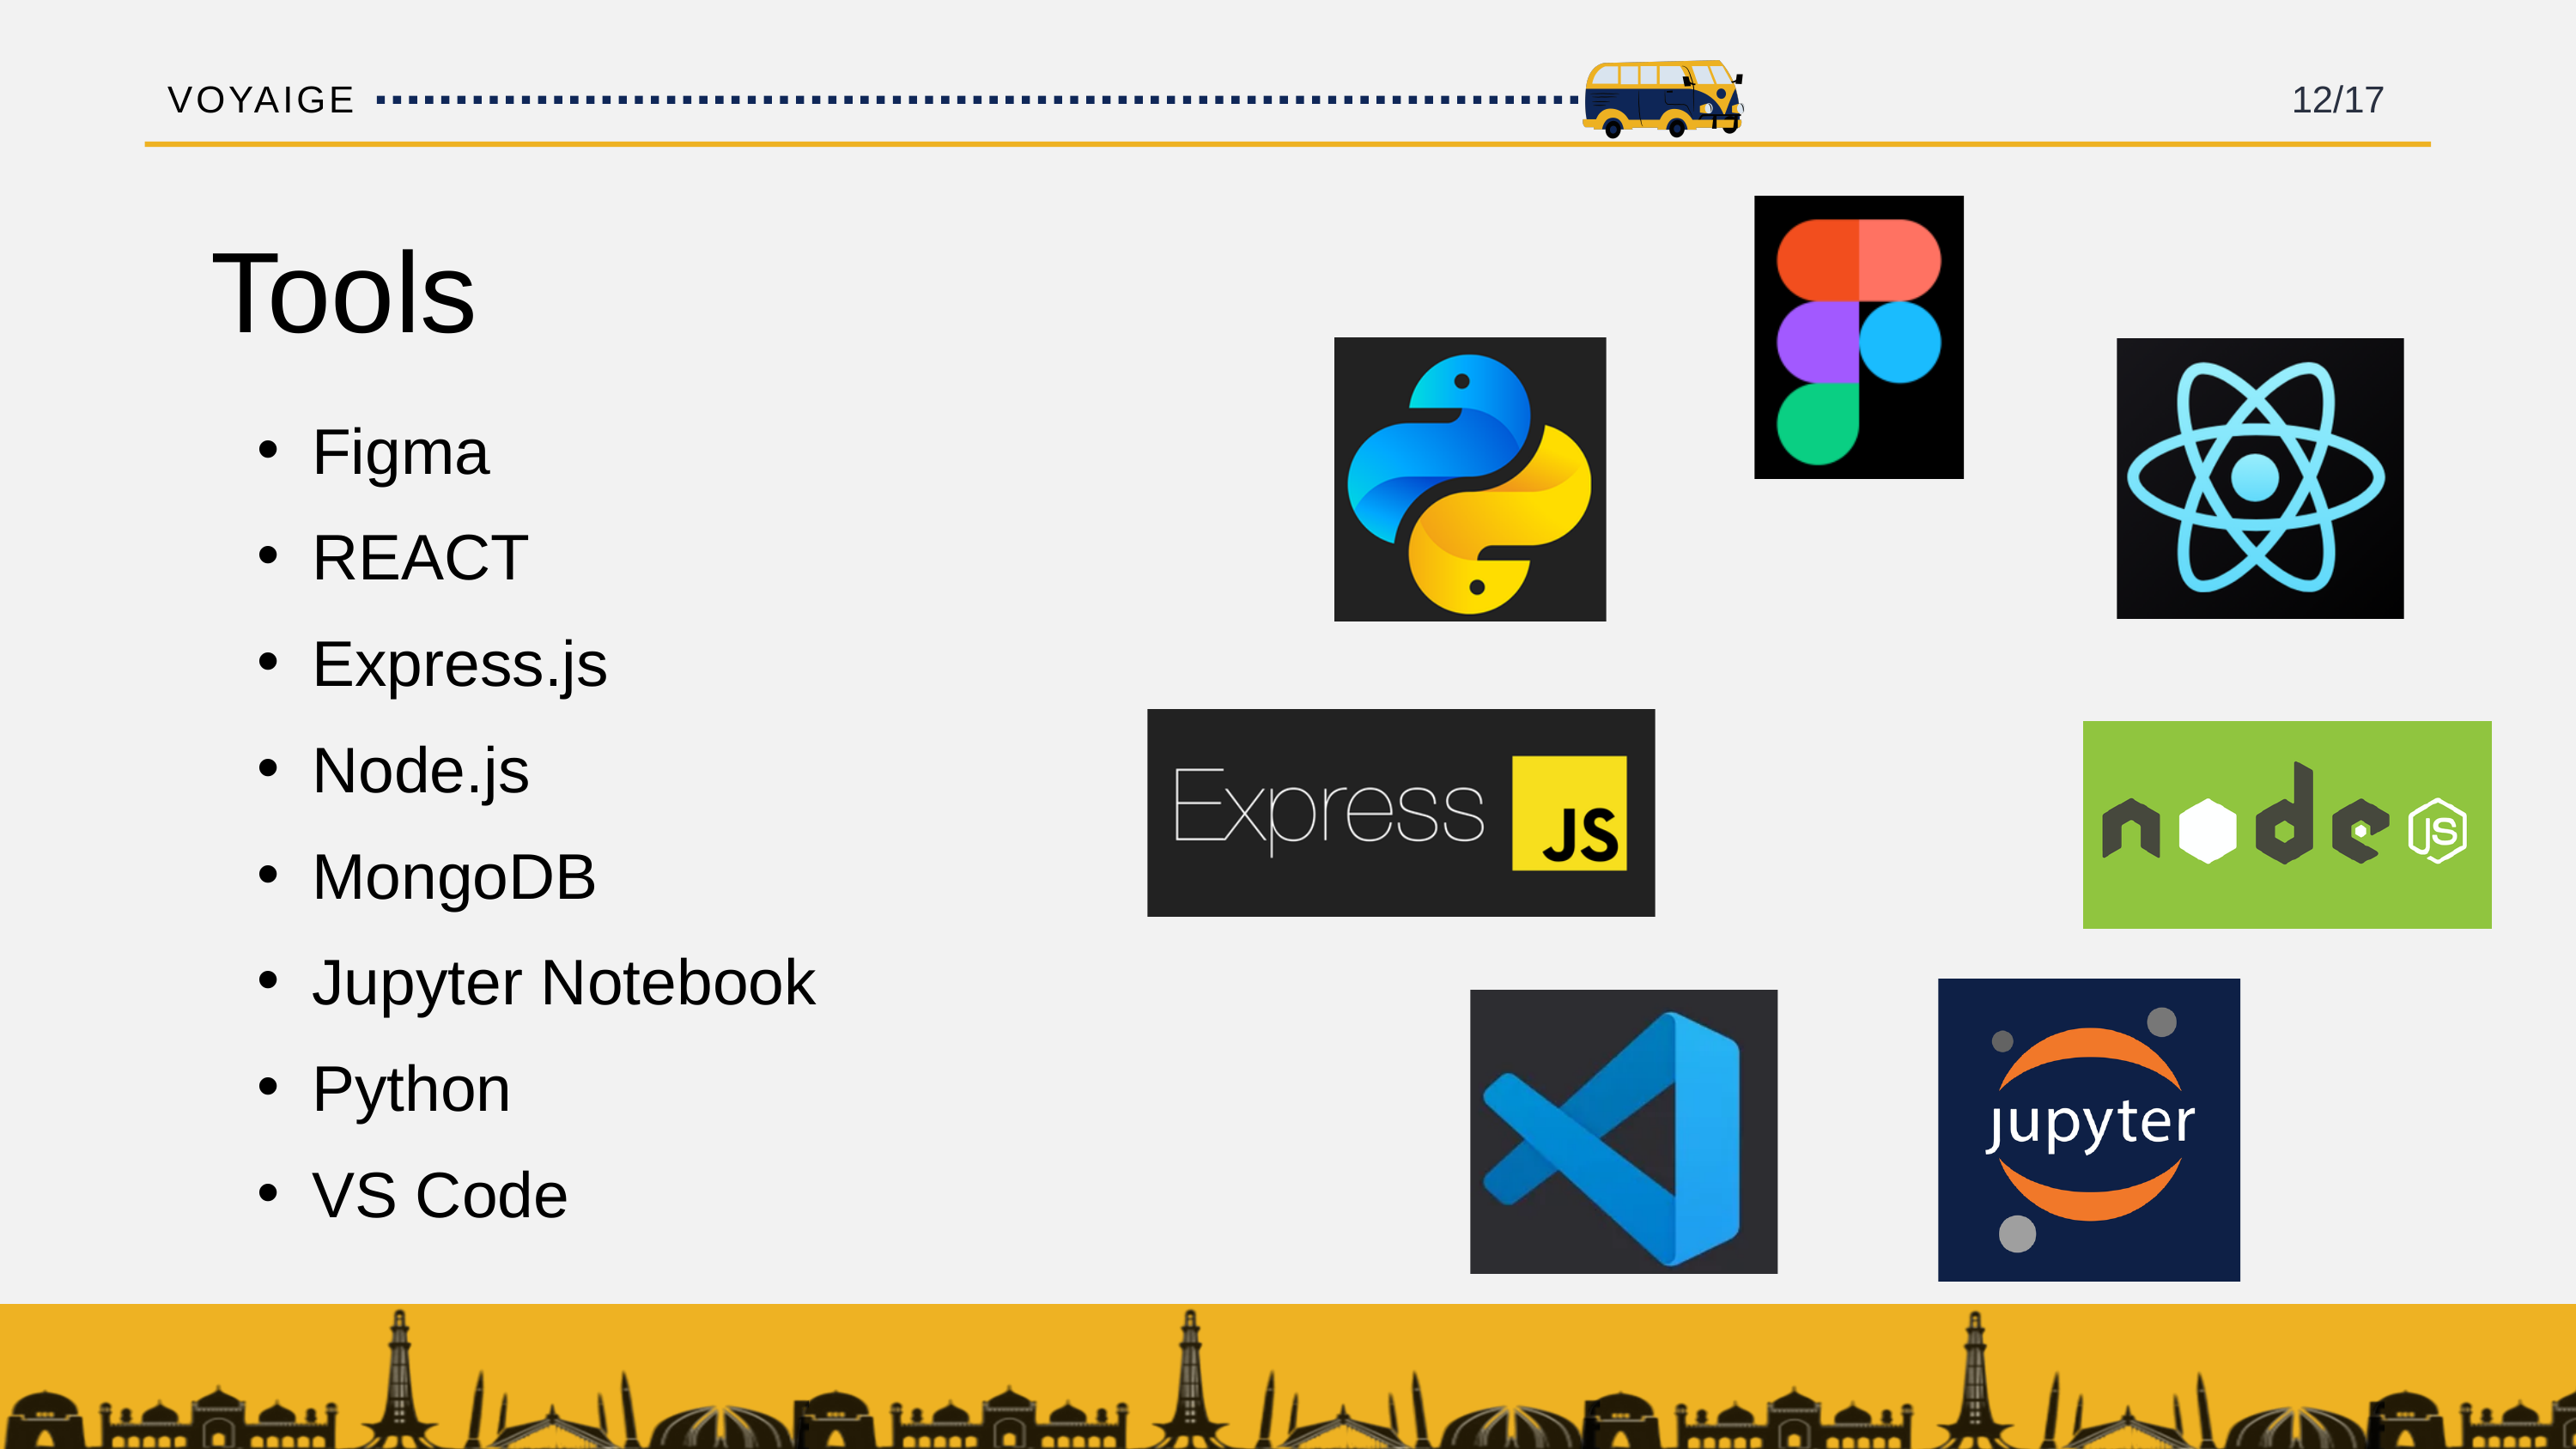

VOYAIGE
12/17

Tools

Figma
REACT
Express.js
Node.js
MongoDB
Jupyter Notebook
Python
VS Code